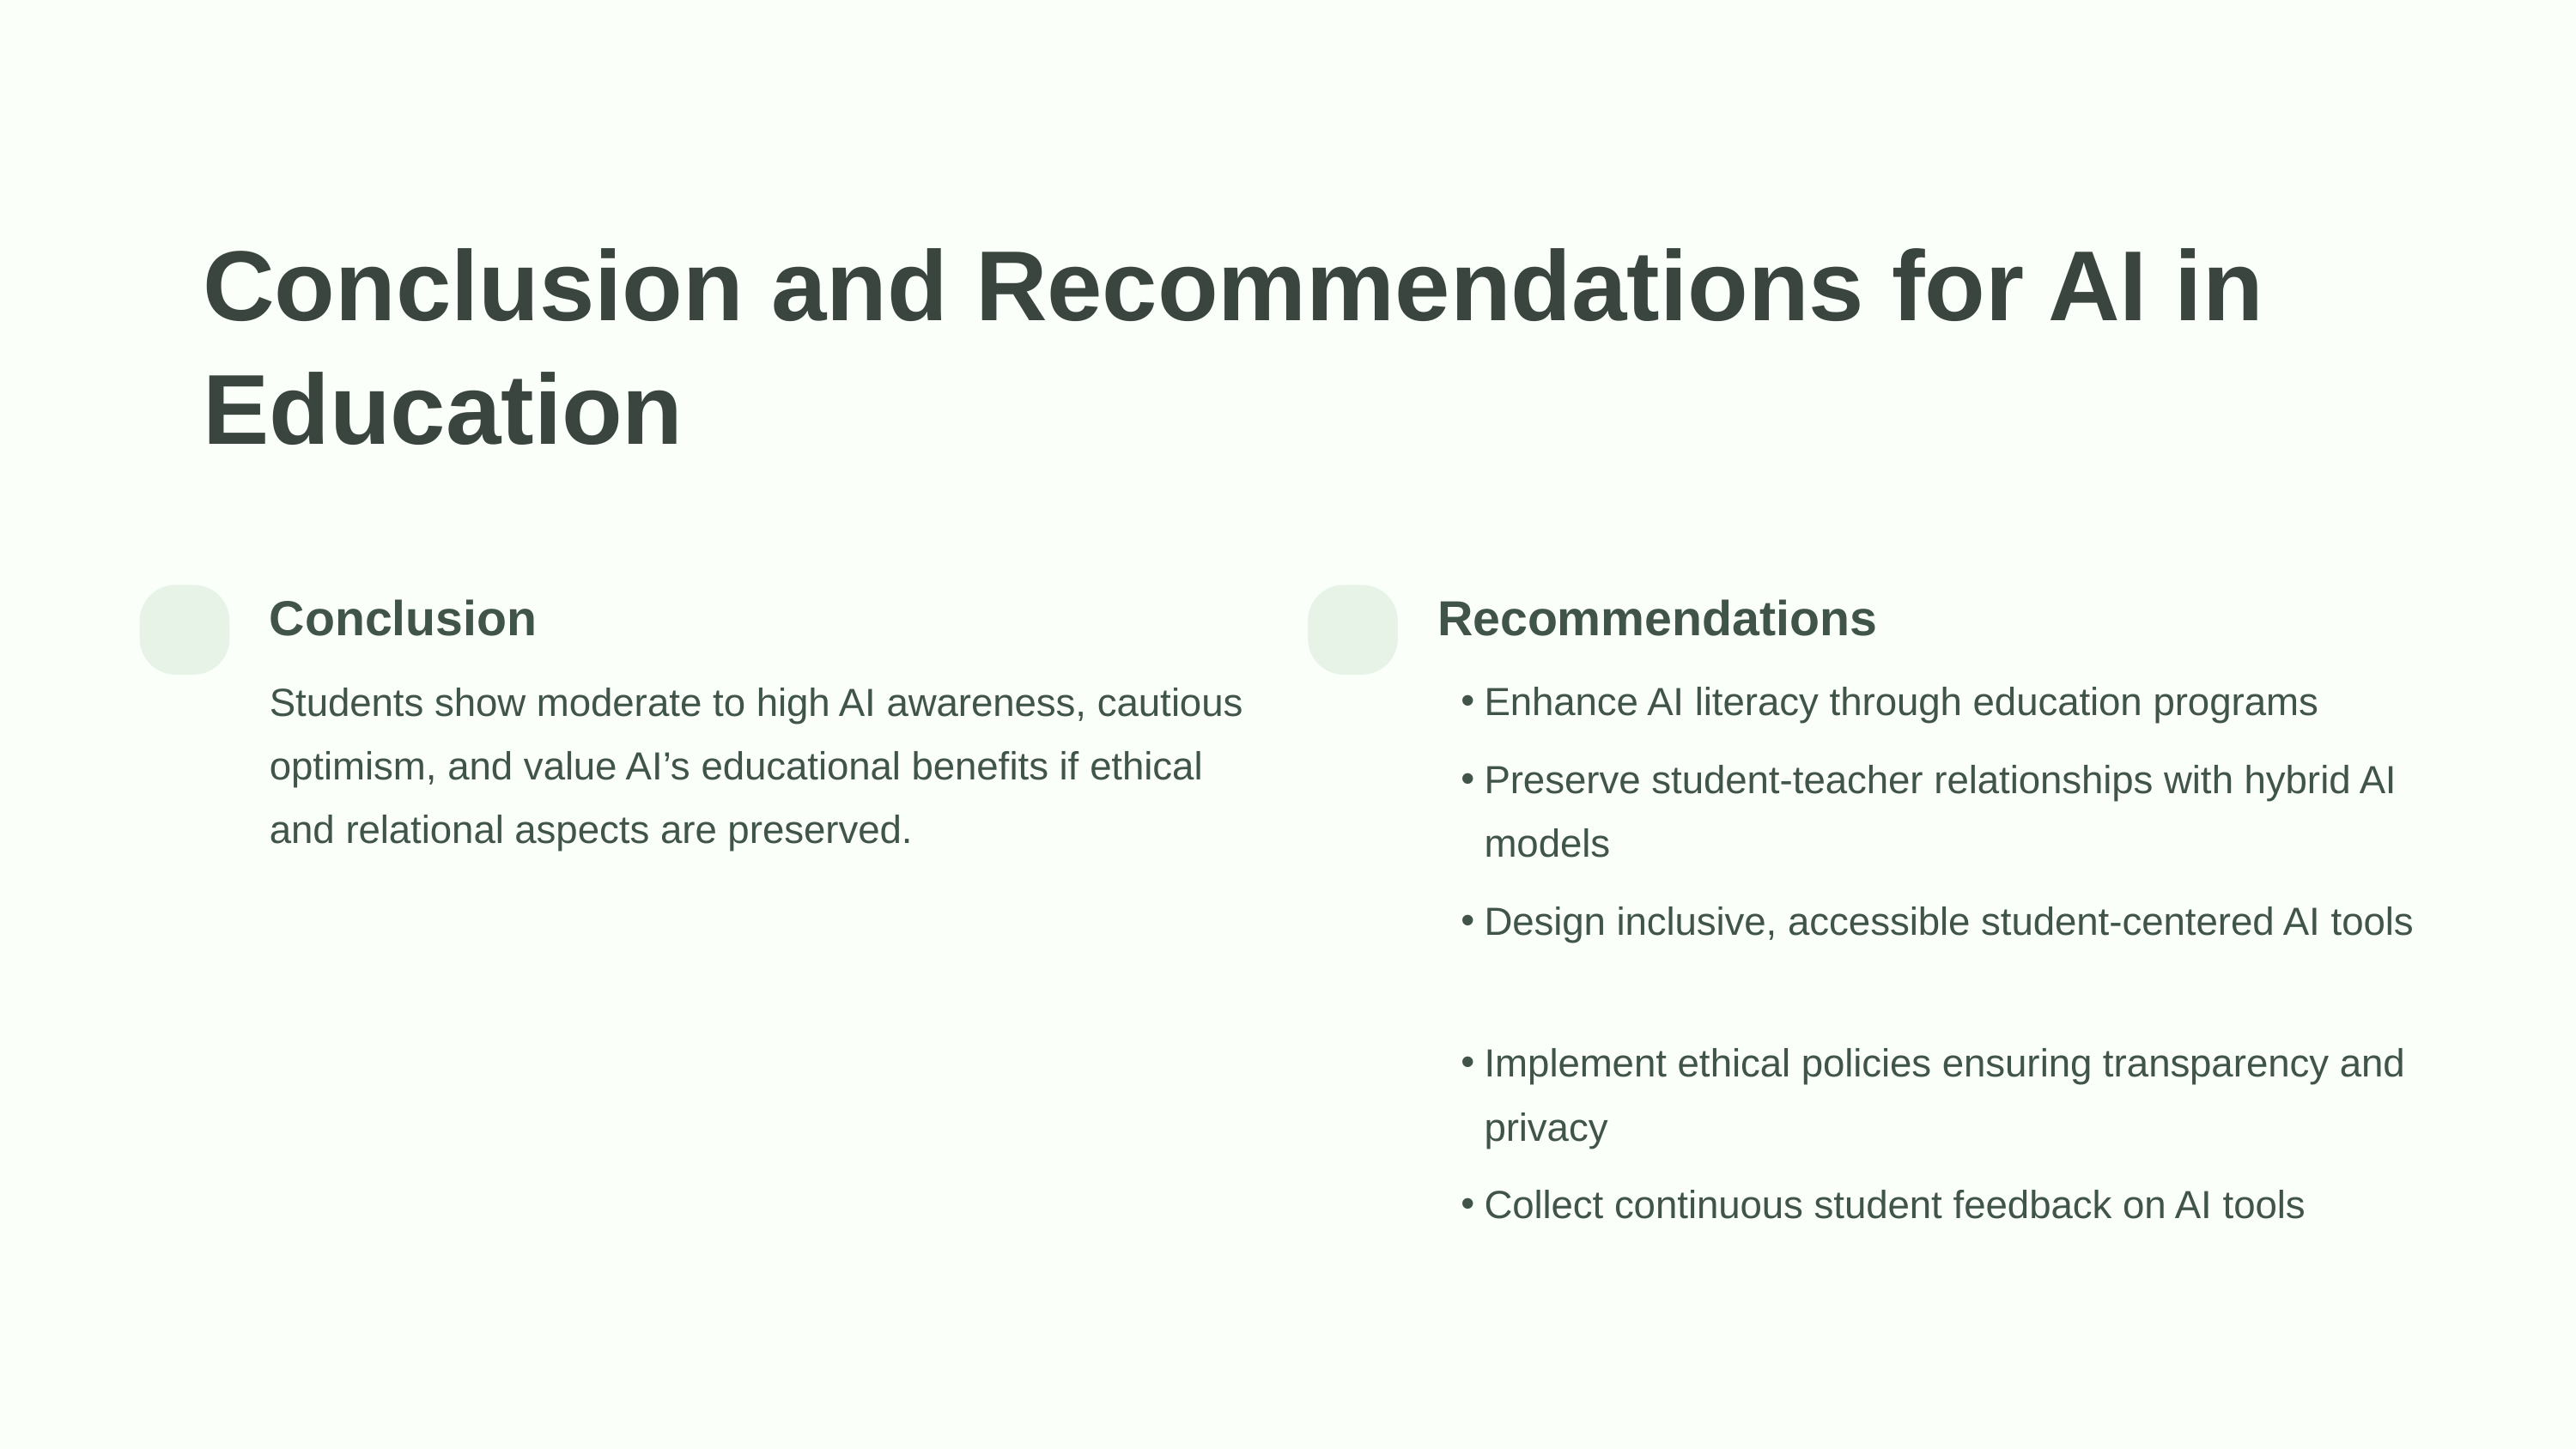

Conclusion and Recommendations for AI in Education

Conclusion

Recommendations

Students show moderate to high AI awareness, cautious optimism, and value AI’s educational benefits if ethical and relational aspects are preserved.

Enhance AI literacy through education programs

Preserve student-teacher relationships with hybrid AI models

Design inclusive, accessible student-centered AI tools

Implement ethical policies ensuring transparency and privacy

Collect continuous student feedback on AI tools